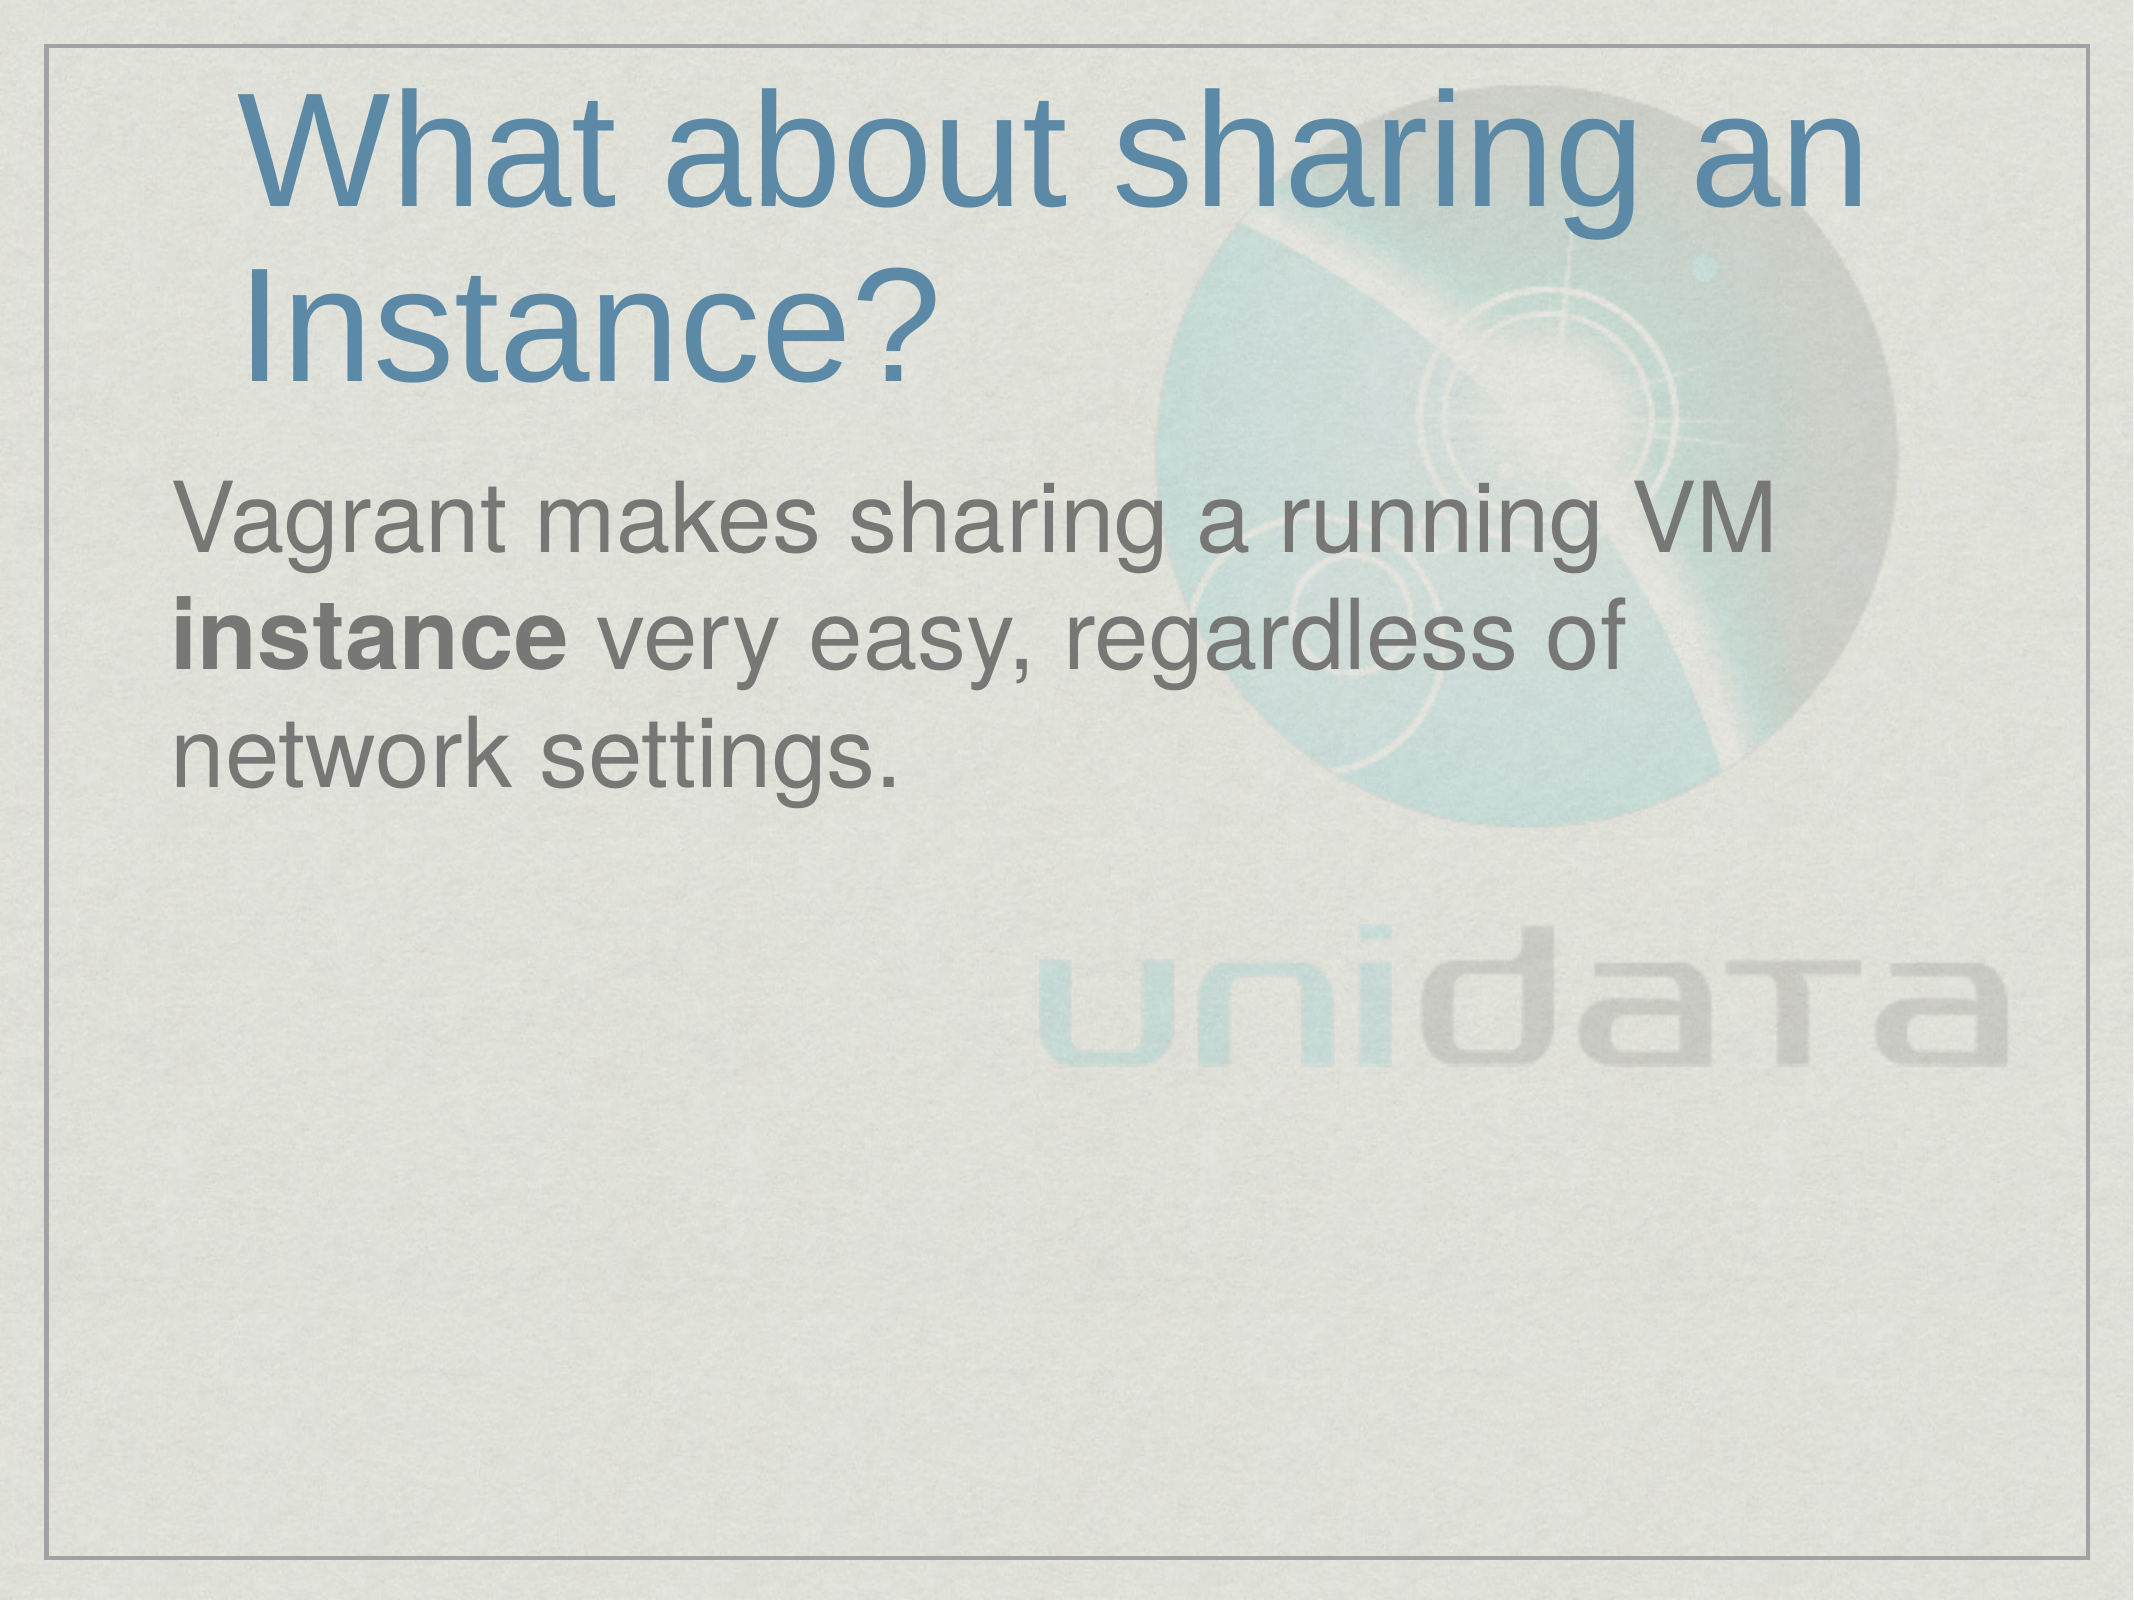

# What about sharing an Instance?
Vagrant makes sharing a running VM instance very easy, regardless of network settings.